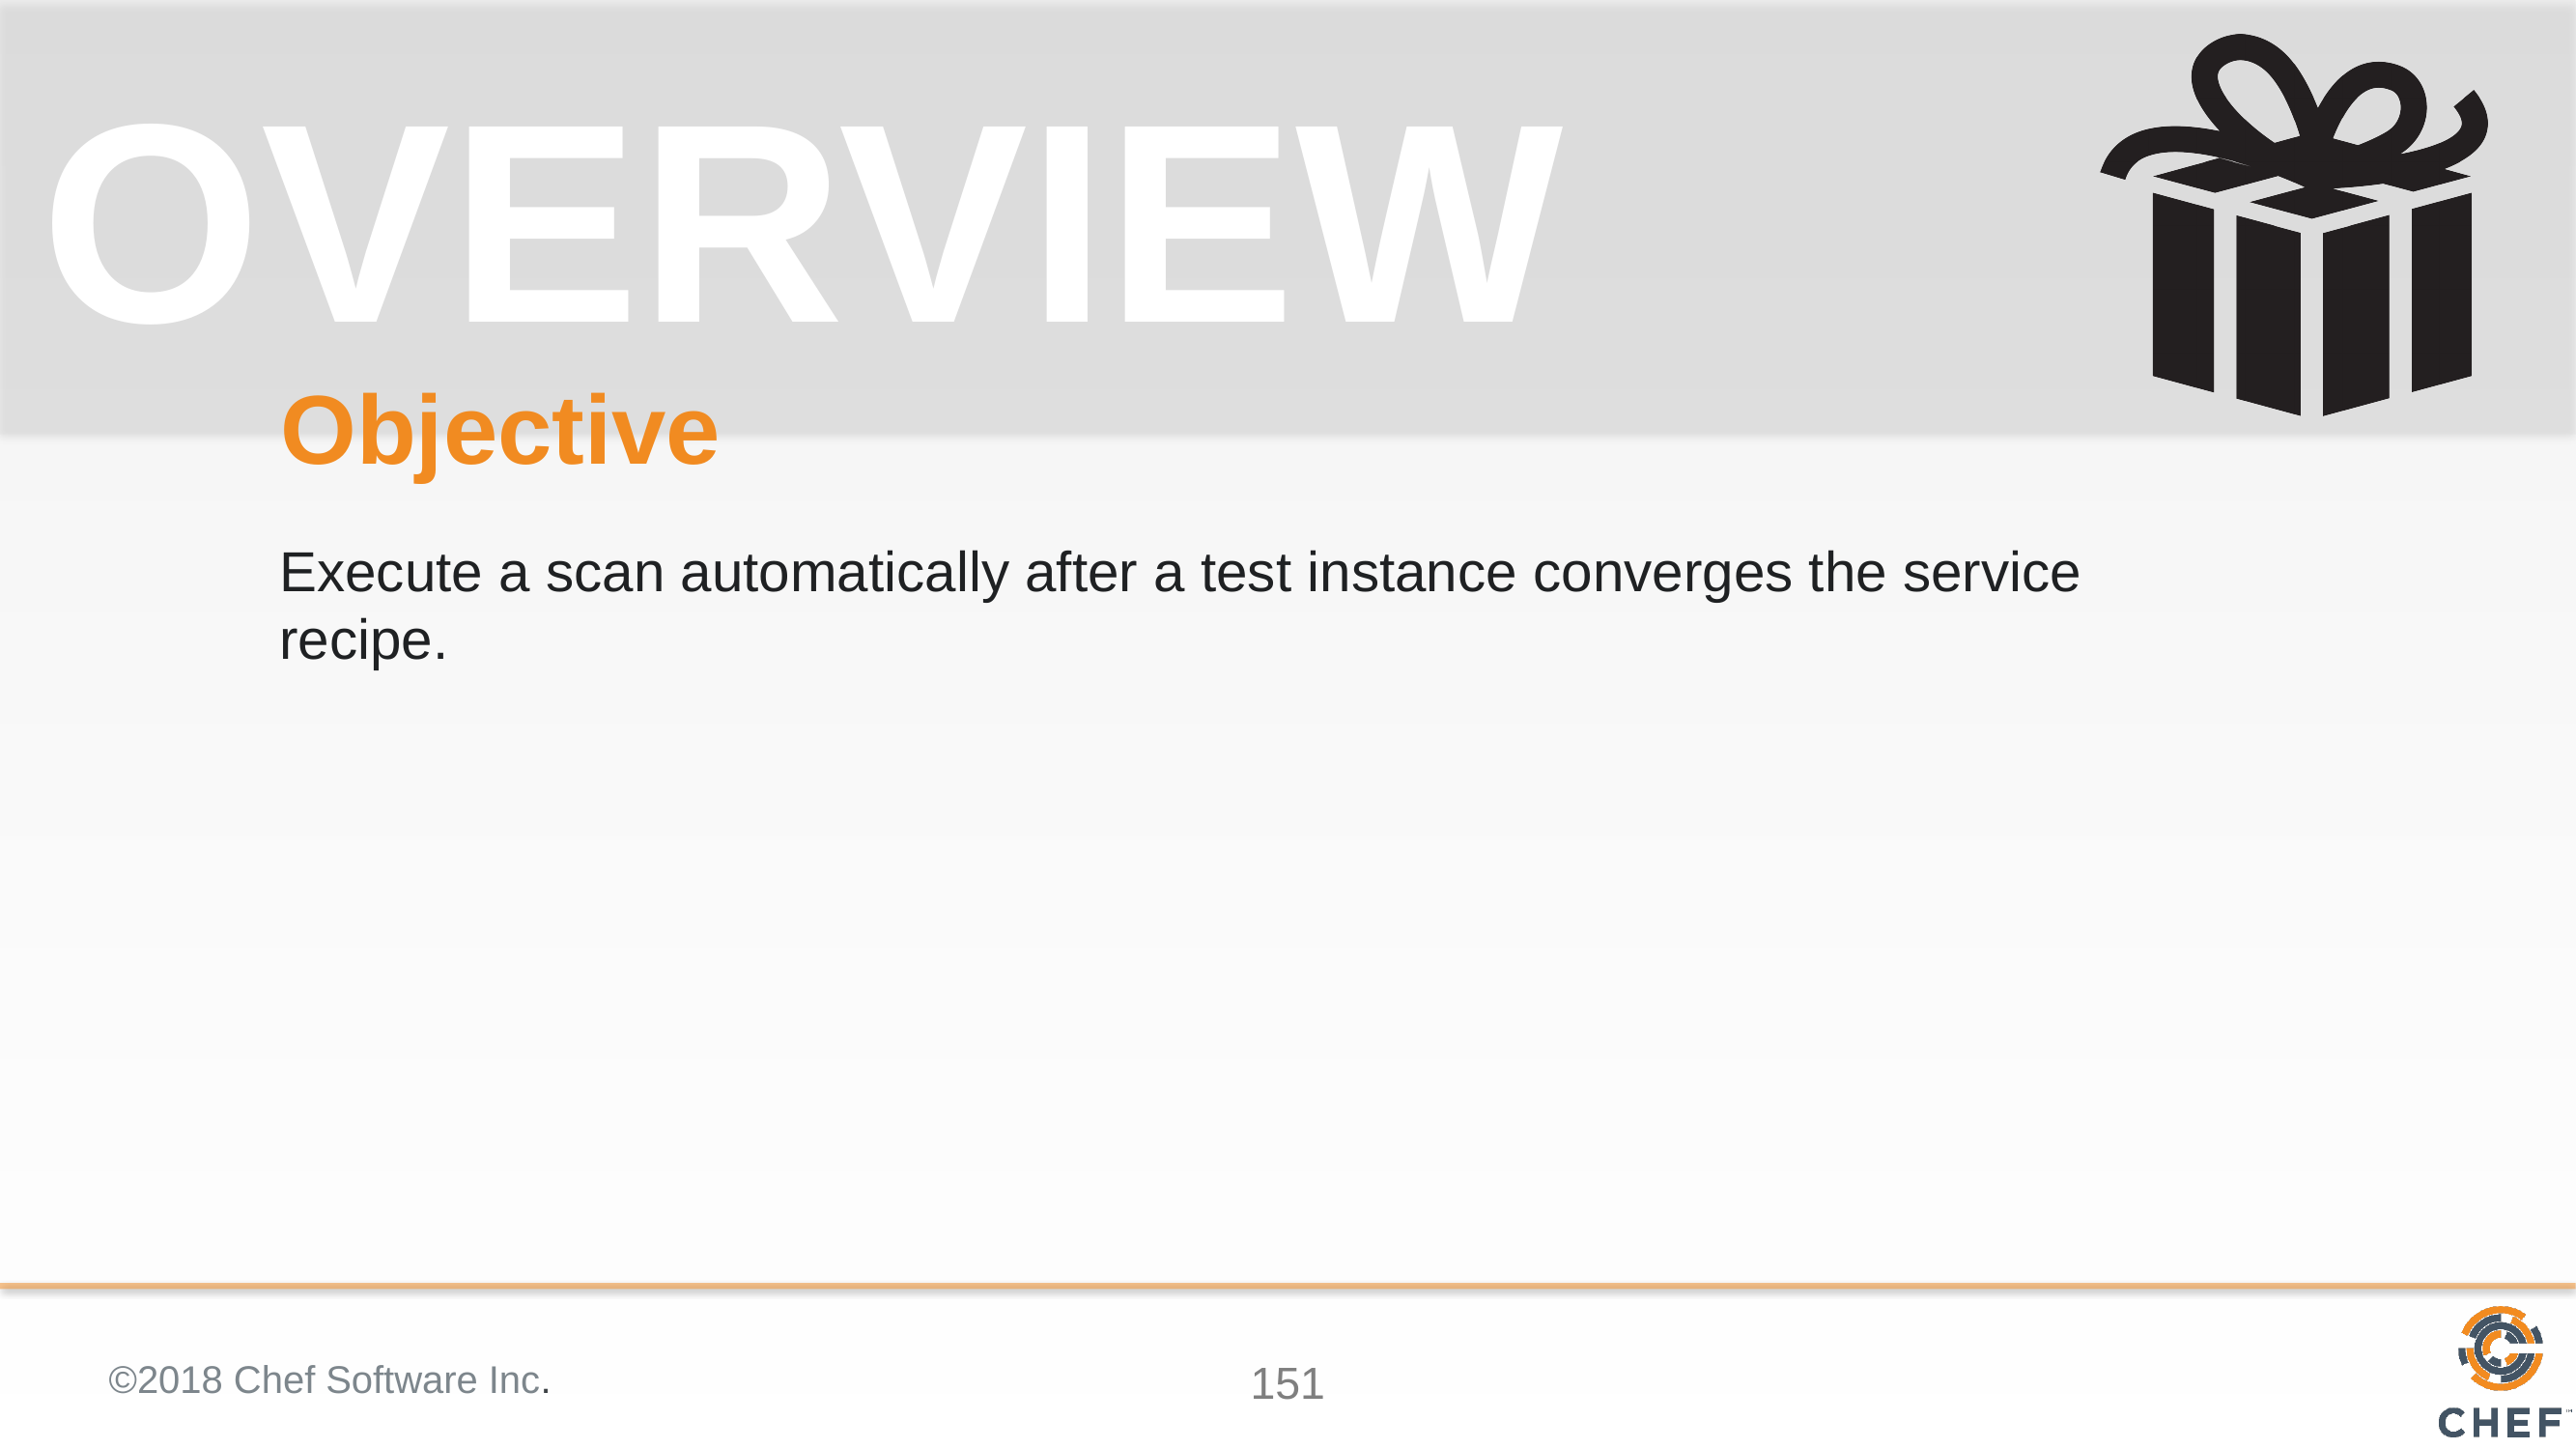

# Objective
Execute a scan automatically after a test instance converges the service recipe.